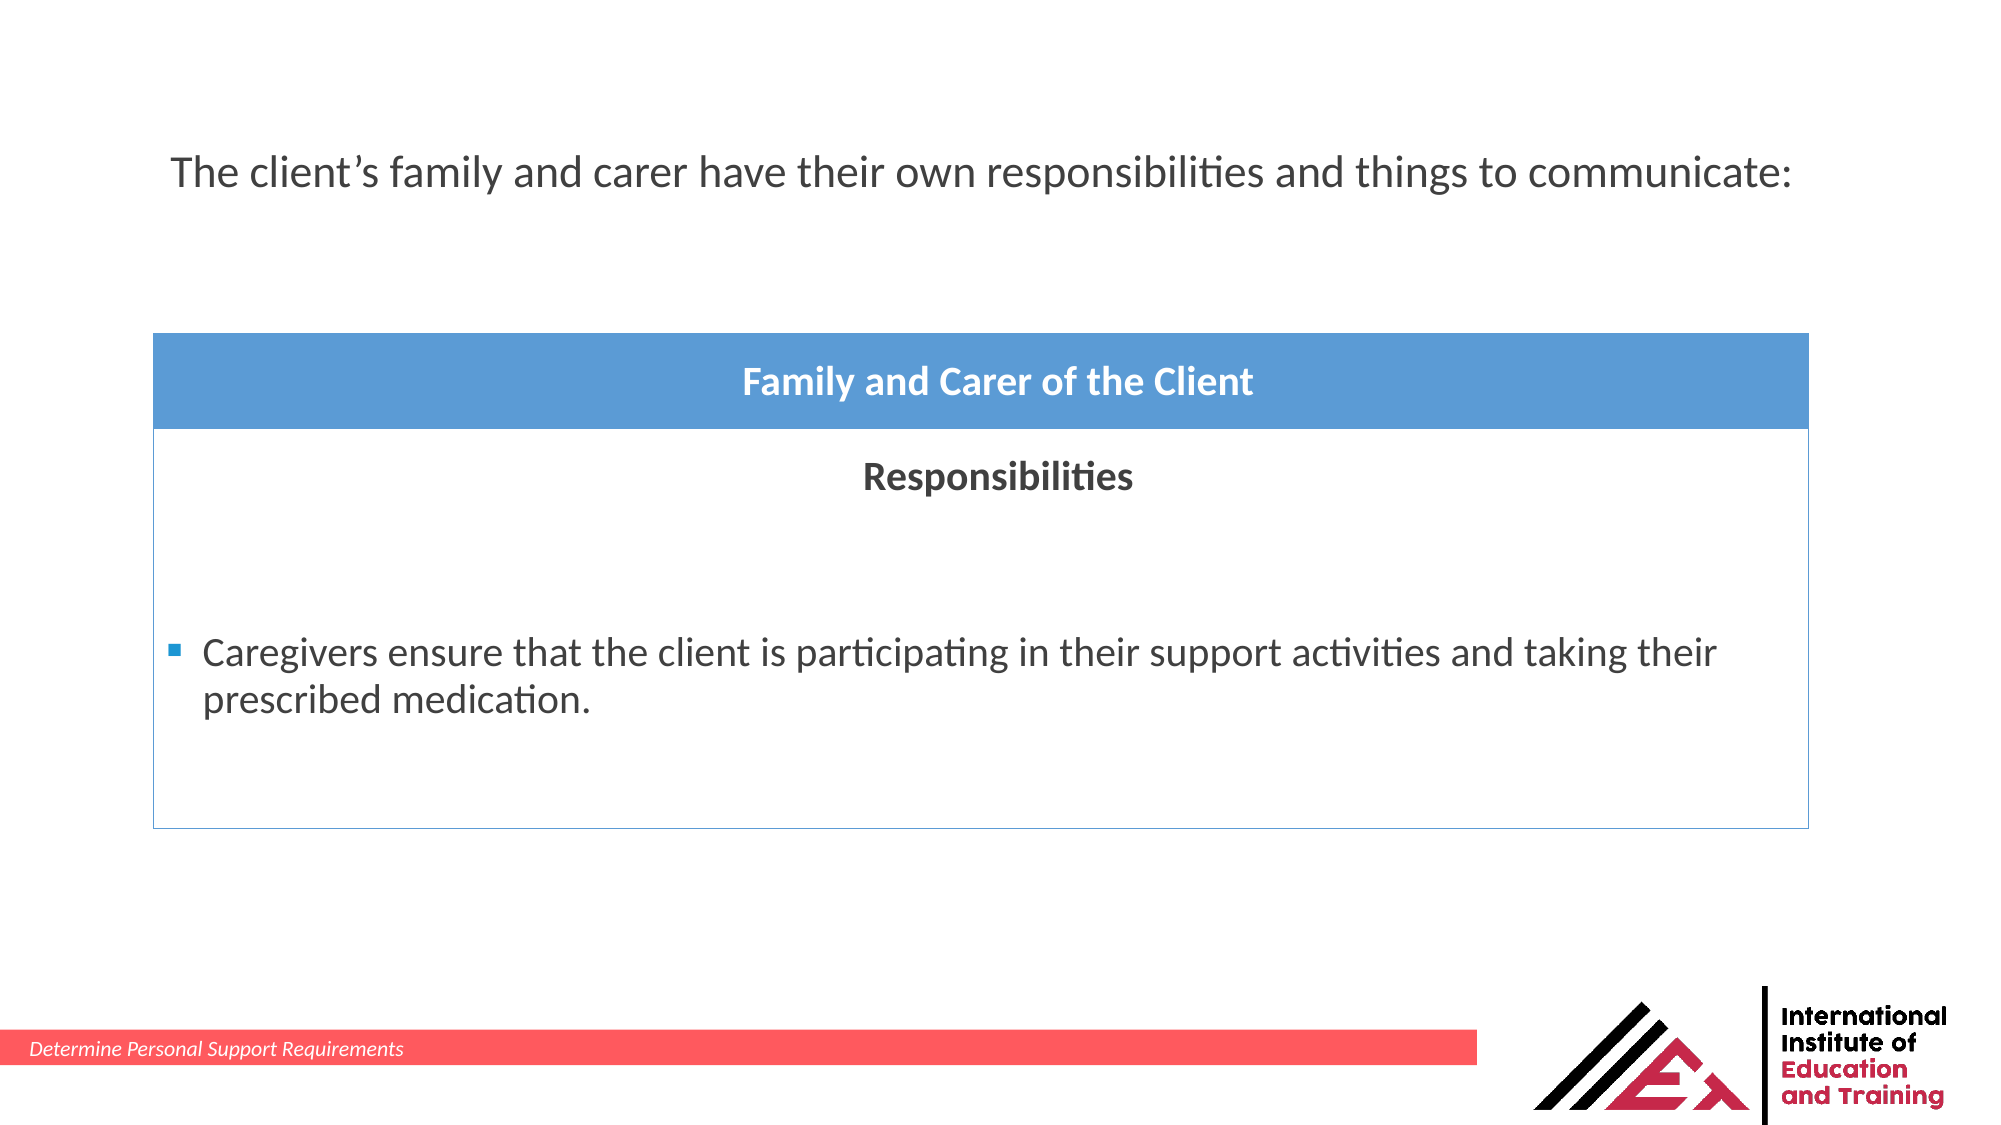

The client’s family and carer have their own responsibilities and things to communicate:
| Family and Carer of the Client |
| --- |
| Responsibilities |
| Caregivers ensure that the client is participating in their support activities and taking their prescribed medication. |
Determine Personal Support Requirements